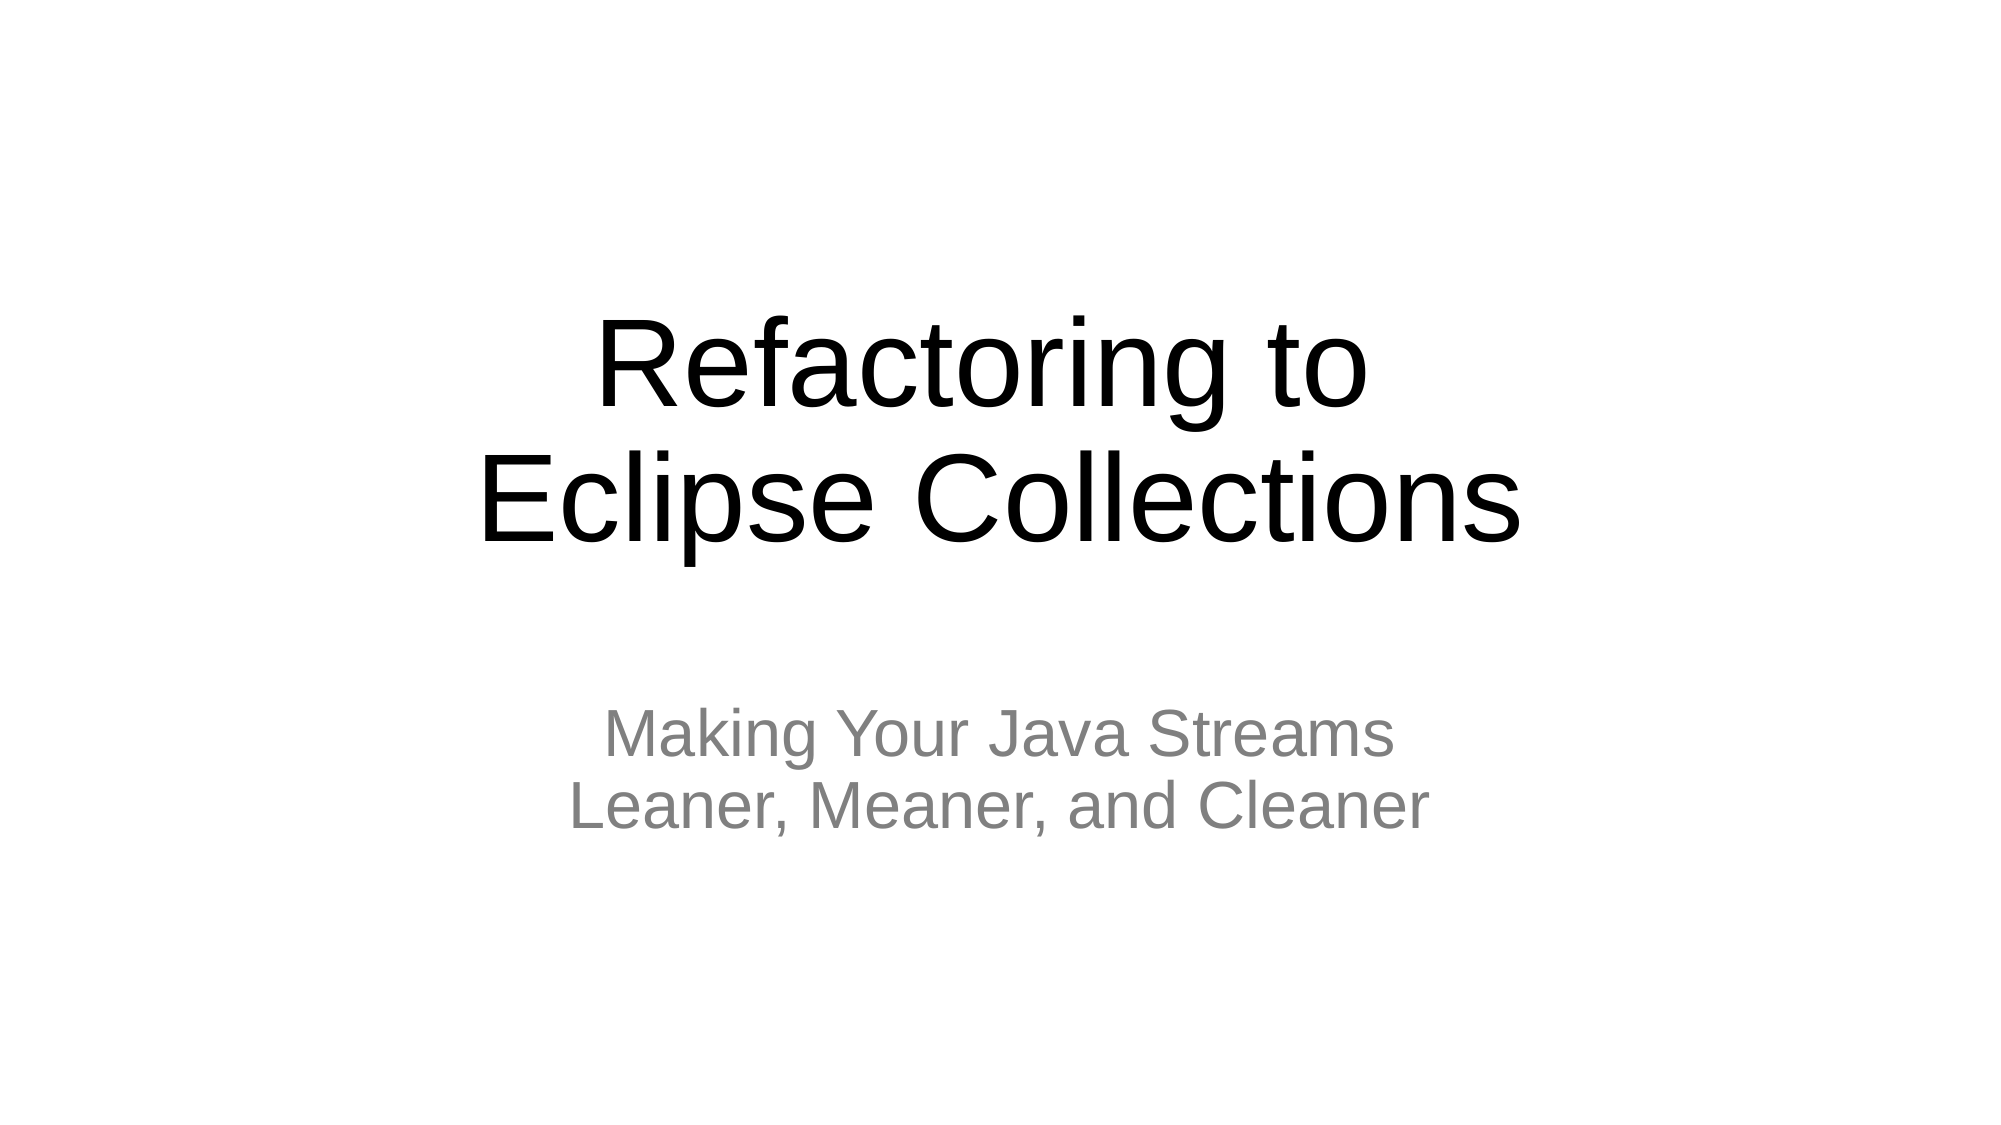

# Refactoring to Eclipse Collections

Making Your Java Streams
Leaner, Meaner, and Cleaner